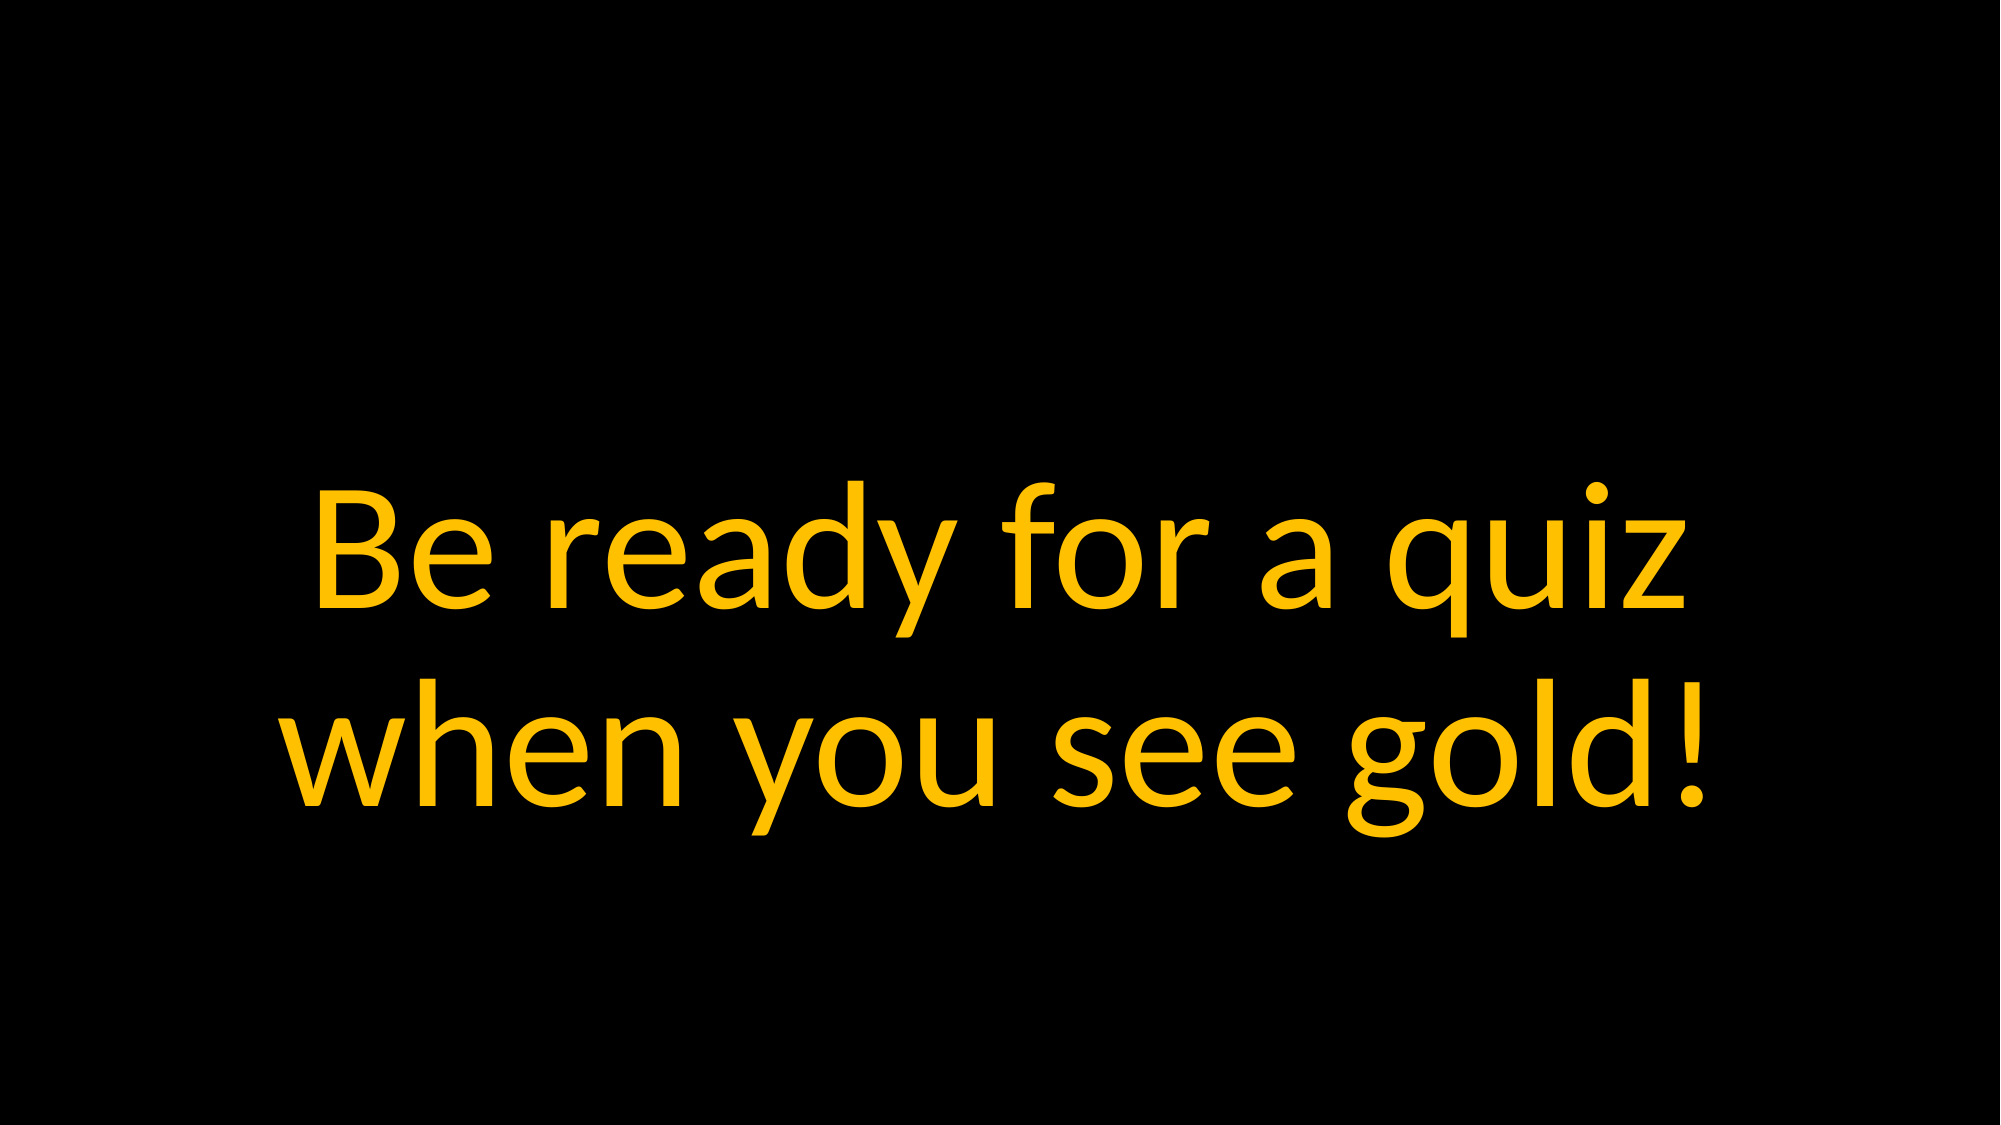

# Be ready for a quiz when you see gold!